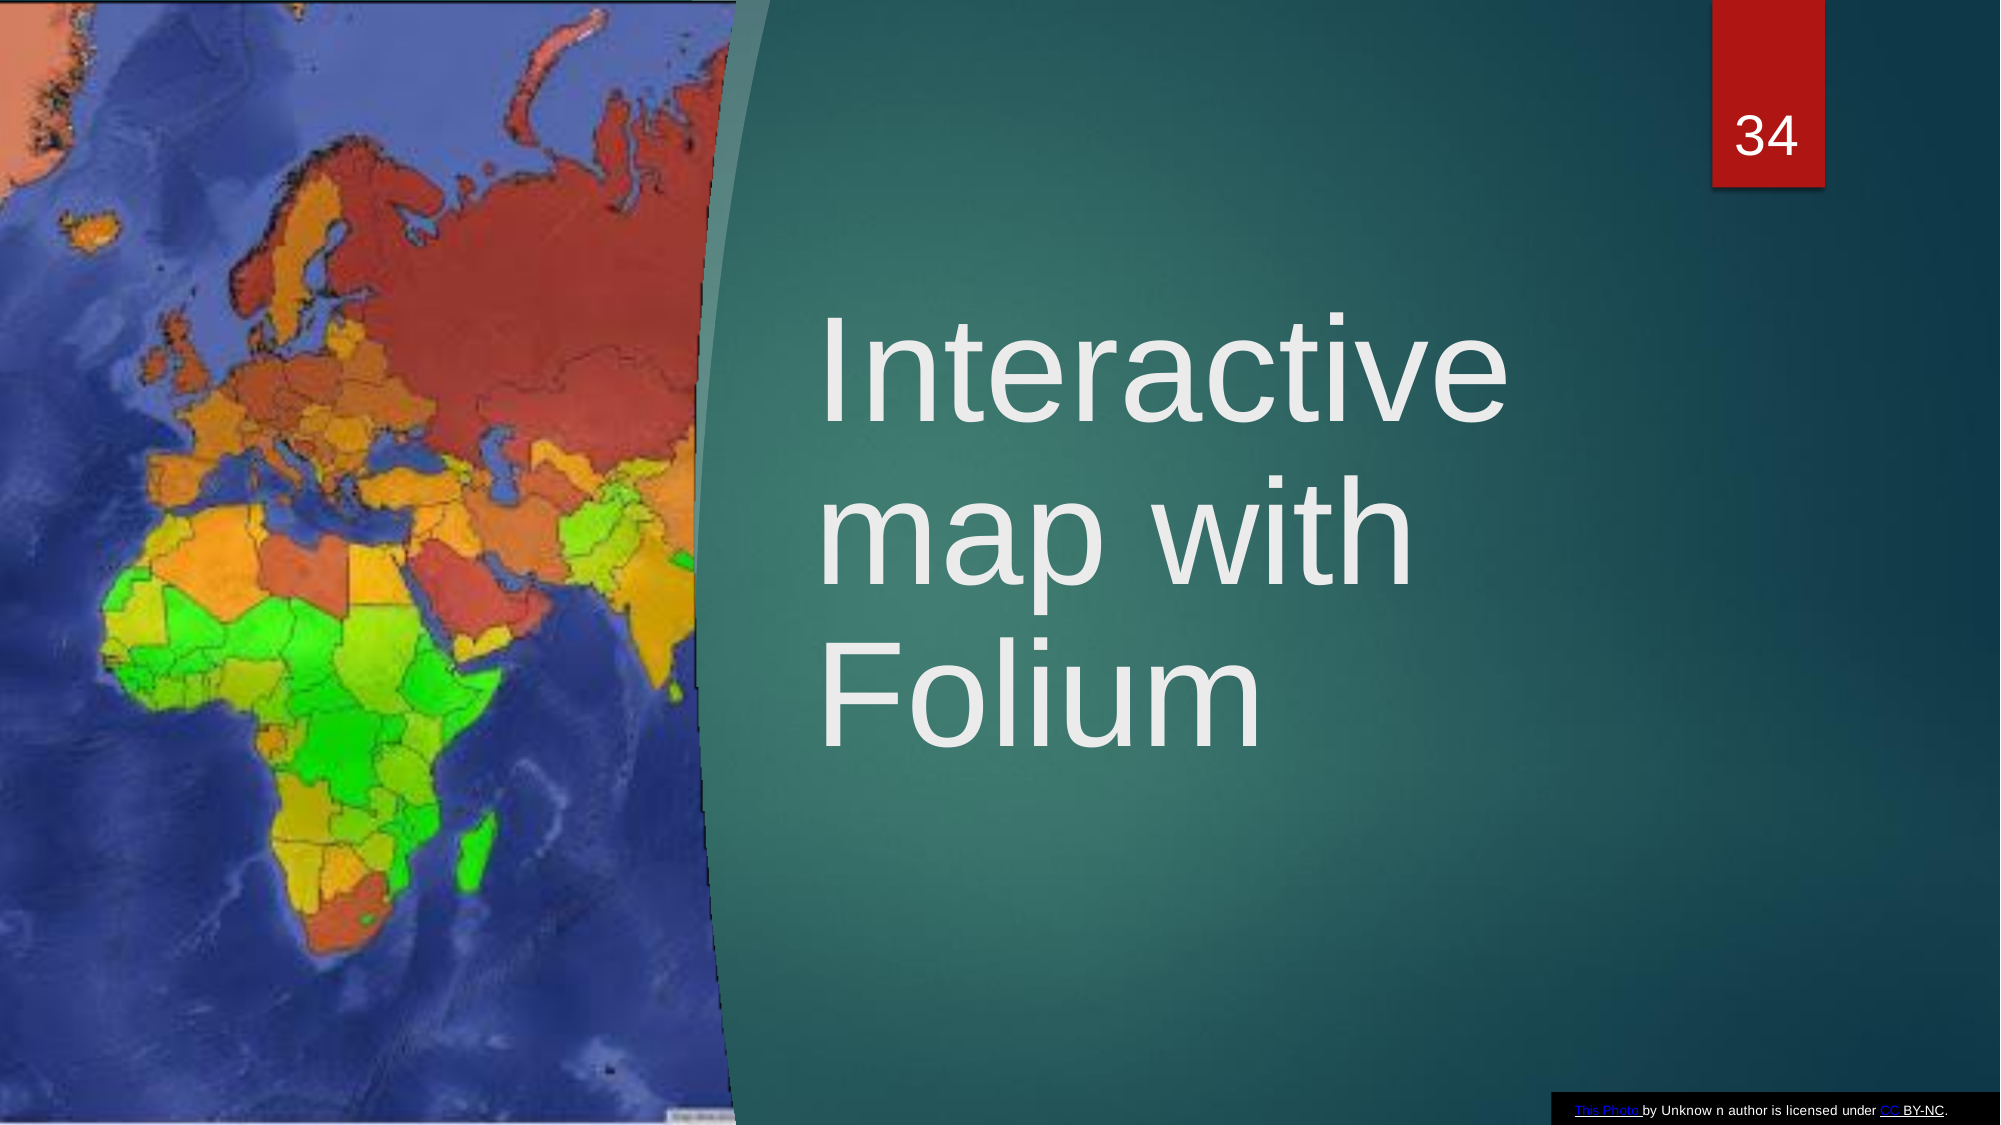

34
# Interactive  map with  Folium

This Photo by Unknow n author is licensed under CC BY-NC.